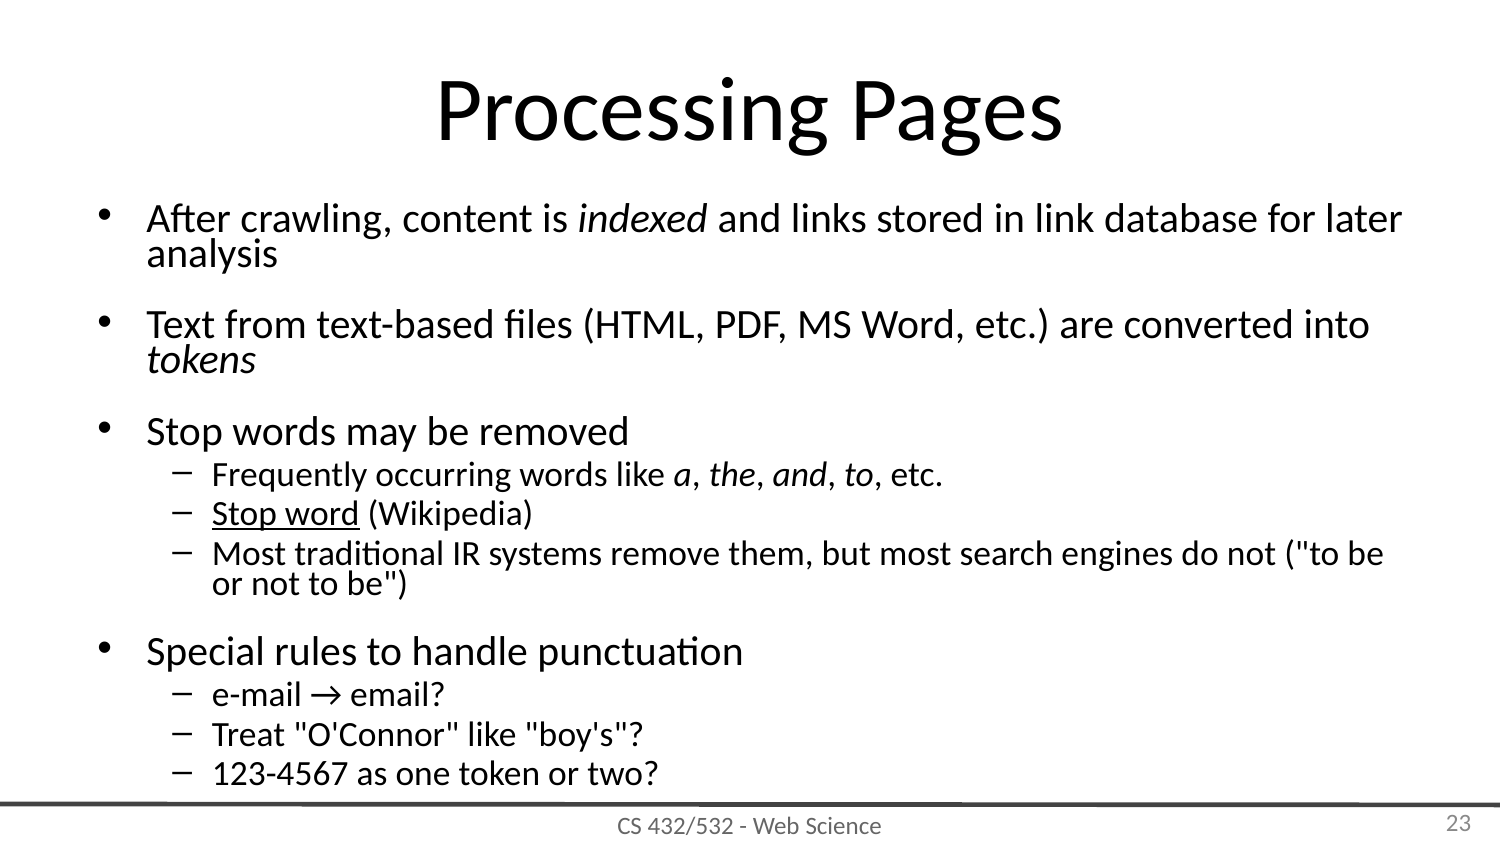

# Processing Pages
After crawling, content is indexed and links stored in link database for later analysis

Text from text-based files (HTML, PDF, MS Word, etc.) are converted into tokens

Stop words may be removed
Frequently occurring words like a, the, and, to, etc.
Stop word (Wikipedia)
Most traditional IR systems remove them, but most search engines do not ("to be or not to be")

Special rules to handle punctuation
e-mail → email?
Treat "O'Connor" like "boy's"?
123-4567 as one token or two?
23